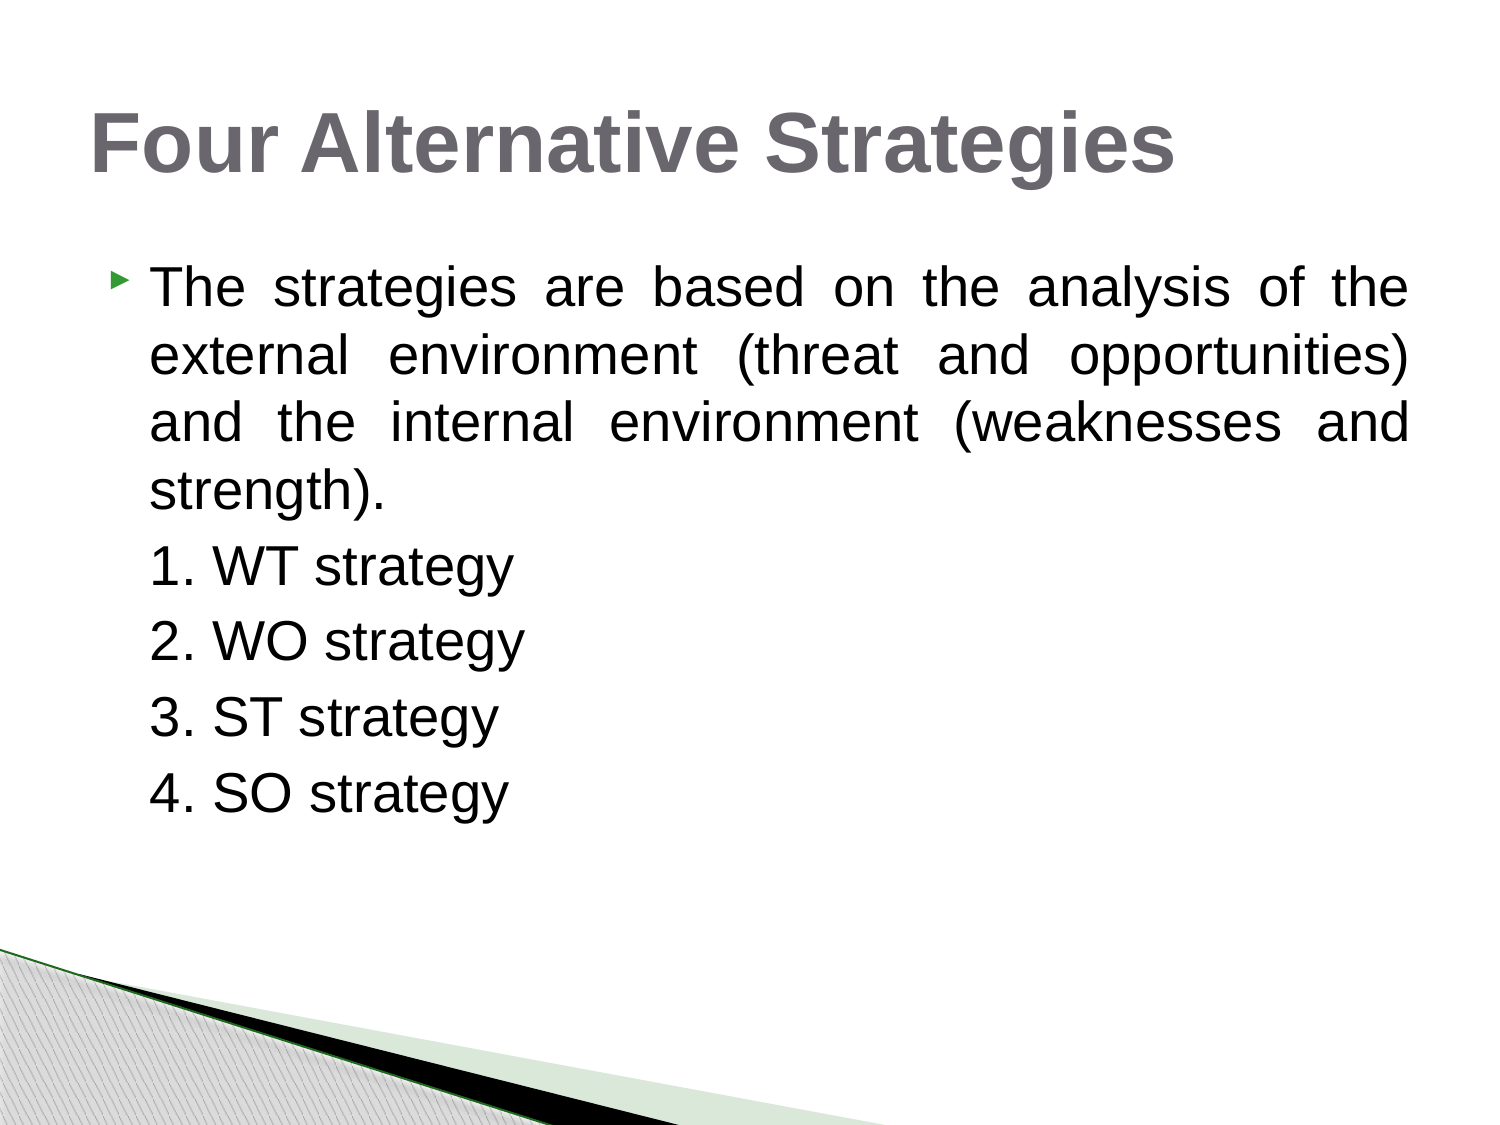

# Four Alternative Strategies
The strategies are based on the analysis of the external environment (threat and opportunities) and the internal environment (weaknesses and strength).
	1. WT strategy
	2. WO strategy
	3. ST strategy
	4. SO strategy